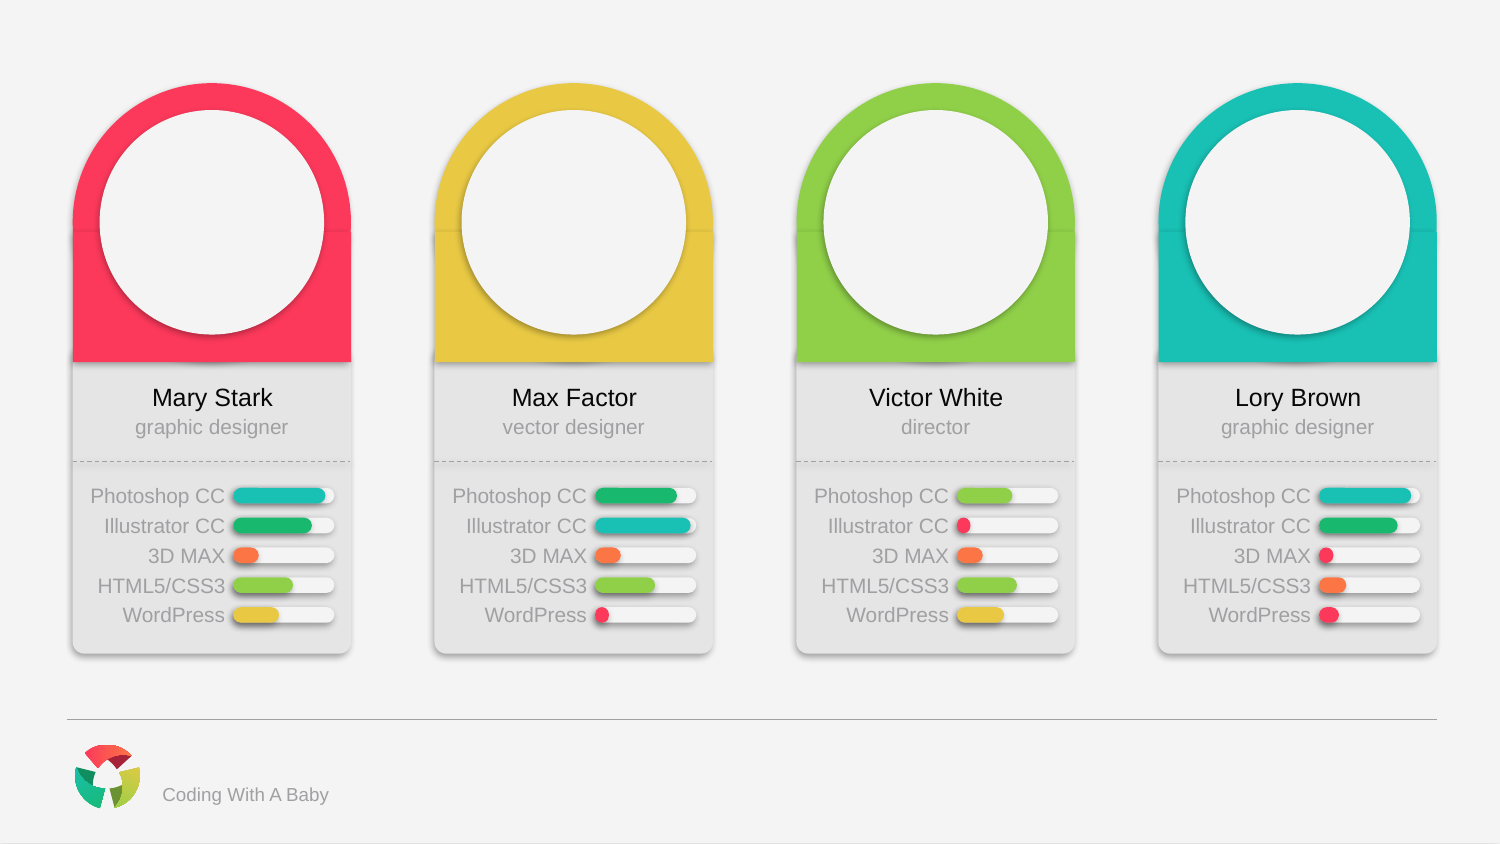

Mary Stark
graphic designer
Photoshop CC
Illustrator CC
3D MAX
HTML5/CSS3
WordPress

Max Factor
vector designer
Photoshop CC
Illustrator CC
3D MAX
HTML5/CSS3
WordPress

Victor White
director
Photoshop CC
Illustrator CC
3D MAX
HTML5/CSS3
WordPress

Lory Brown
graphic designer
Photoshop CC
Illustrator CC
3D MAX
HTML5/CSS3
WordPress